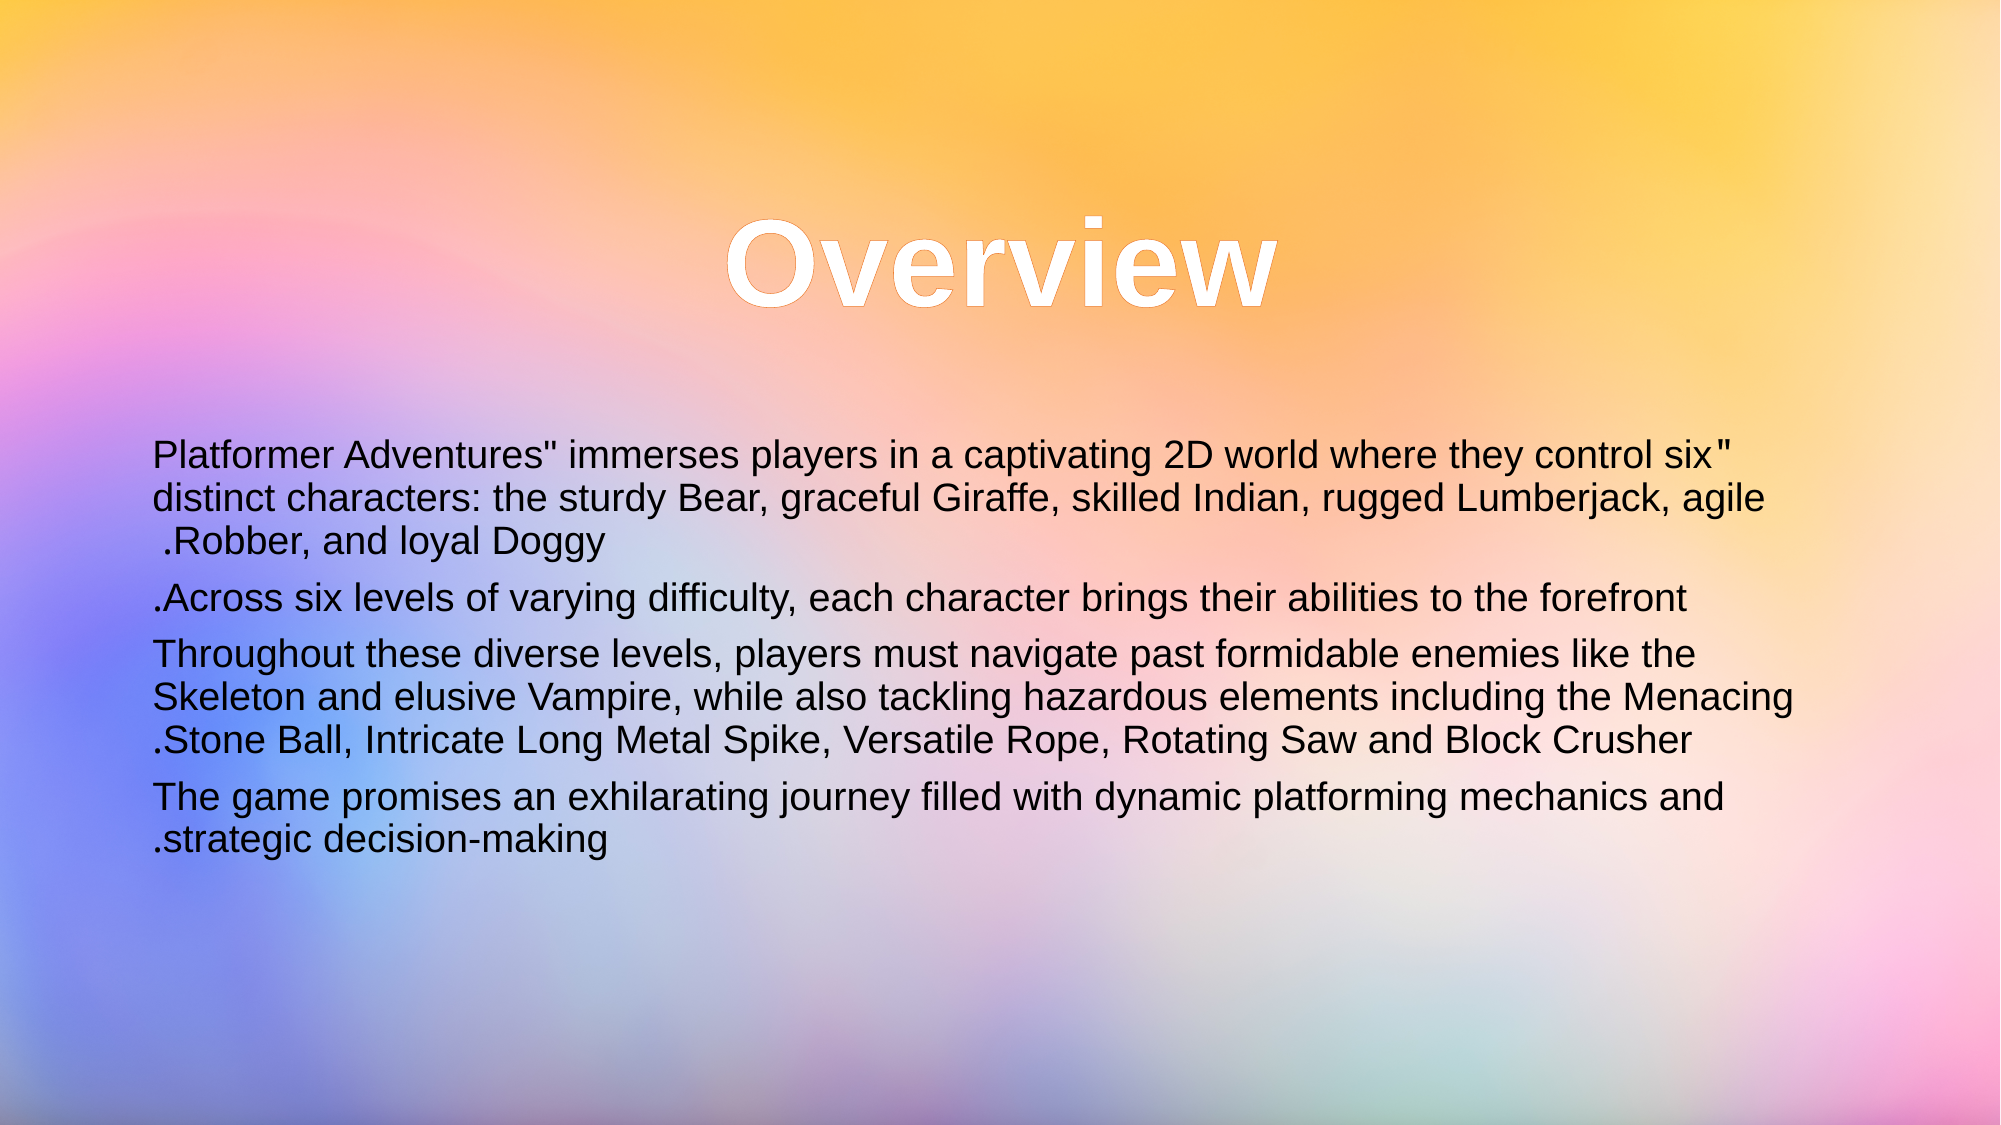

# Overview
"Platformer Adventures" immerses players in a captivating 2D world where they control six distinct characters: the sturdy Bear, graceful Giraffe, skilled Indian, rugged Lumberjack, agile Robber, and loyal Doggy.
Across six levels of varying difficulty, each character brings their abilities to the forefront.
Throughout these diverse levels, players must navigate past formidable enemies like the Skeleton and elusive Vampire, while also tackling hazardous elements including the Menacing Stone Ball, Intricate Long Metal Spike, Versatile Rope, Rotating Saw and Block Crusher.
The game promises an exhilarating journey filled with dynamic platforming mechanics and strategic decision-making.